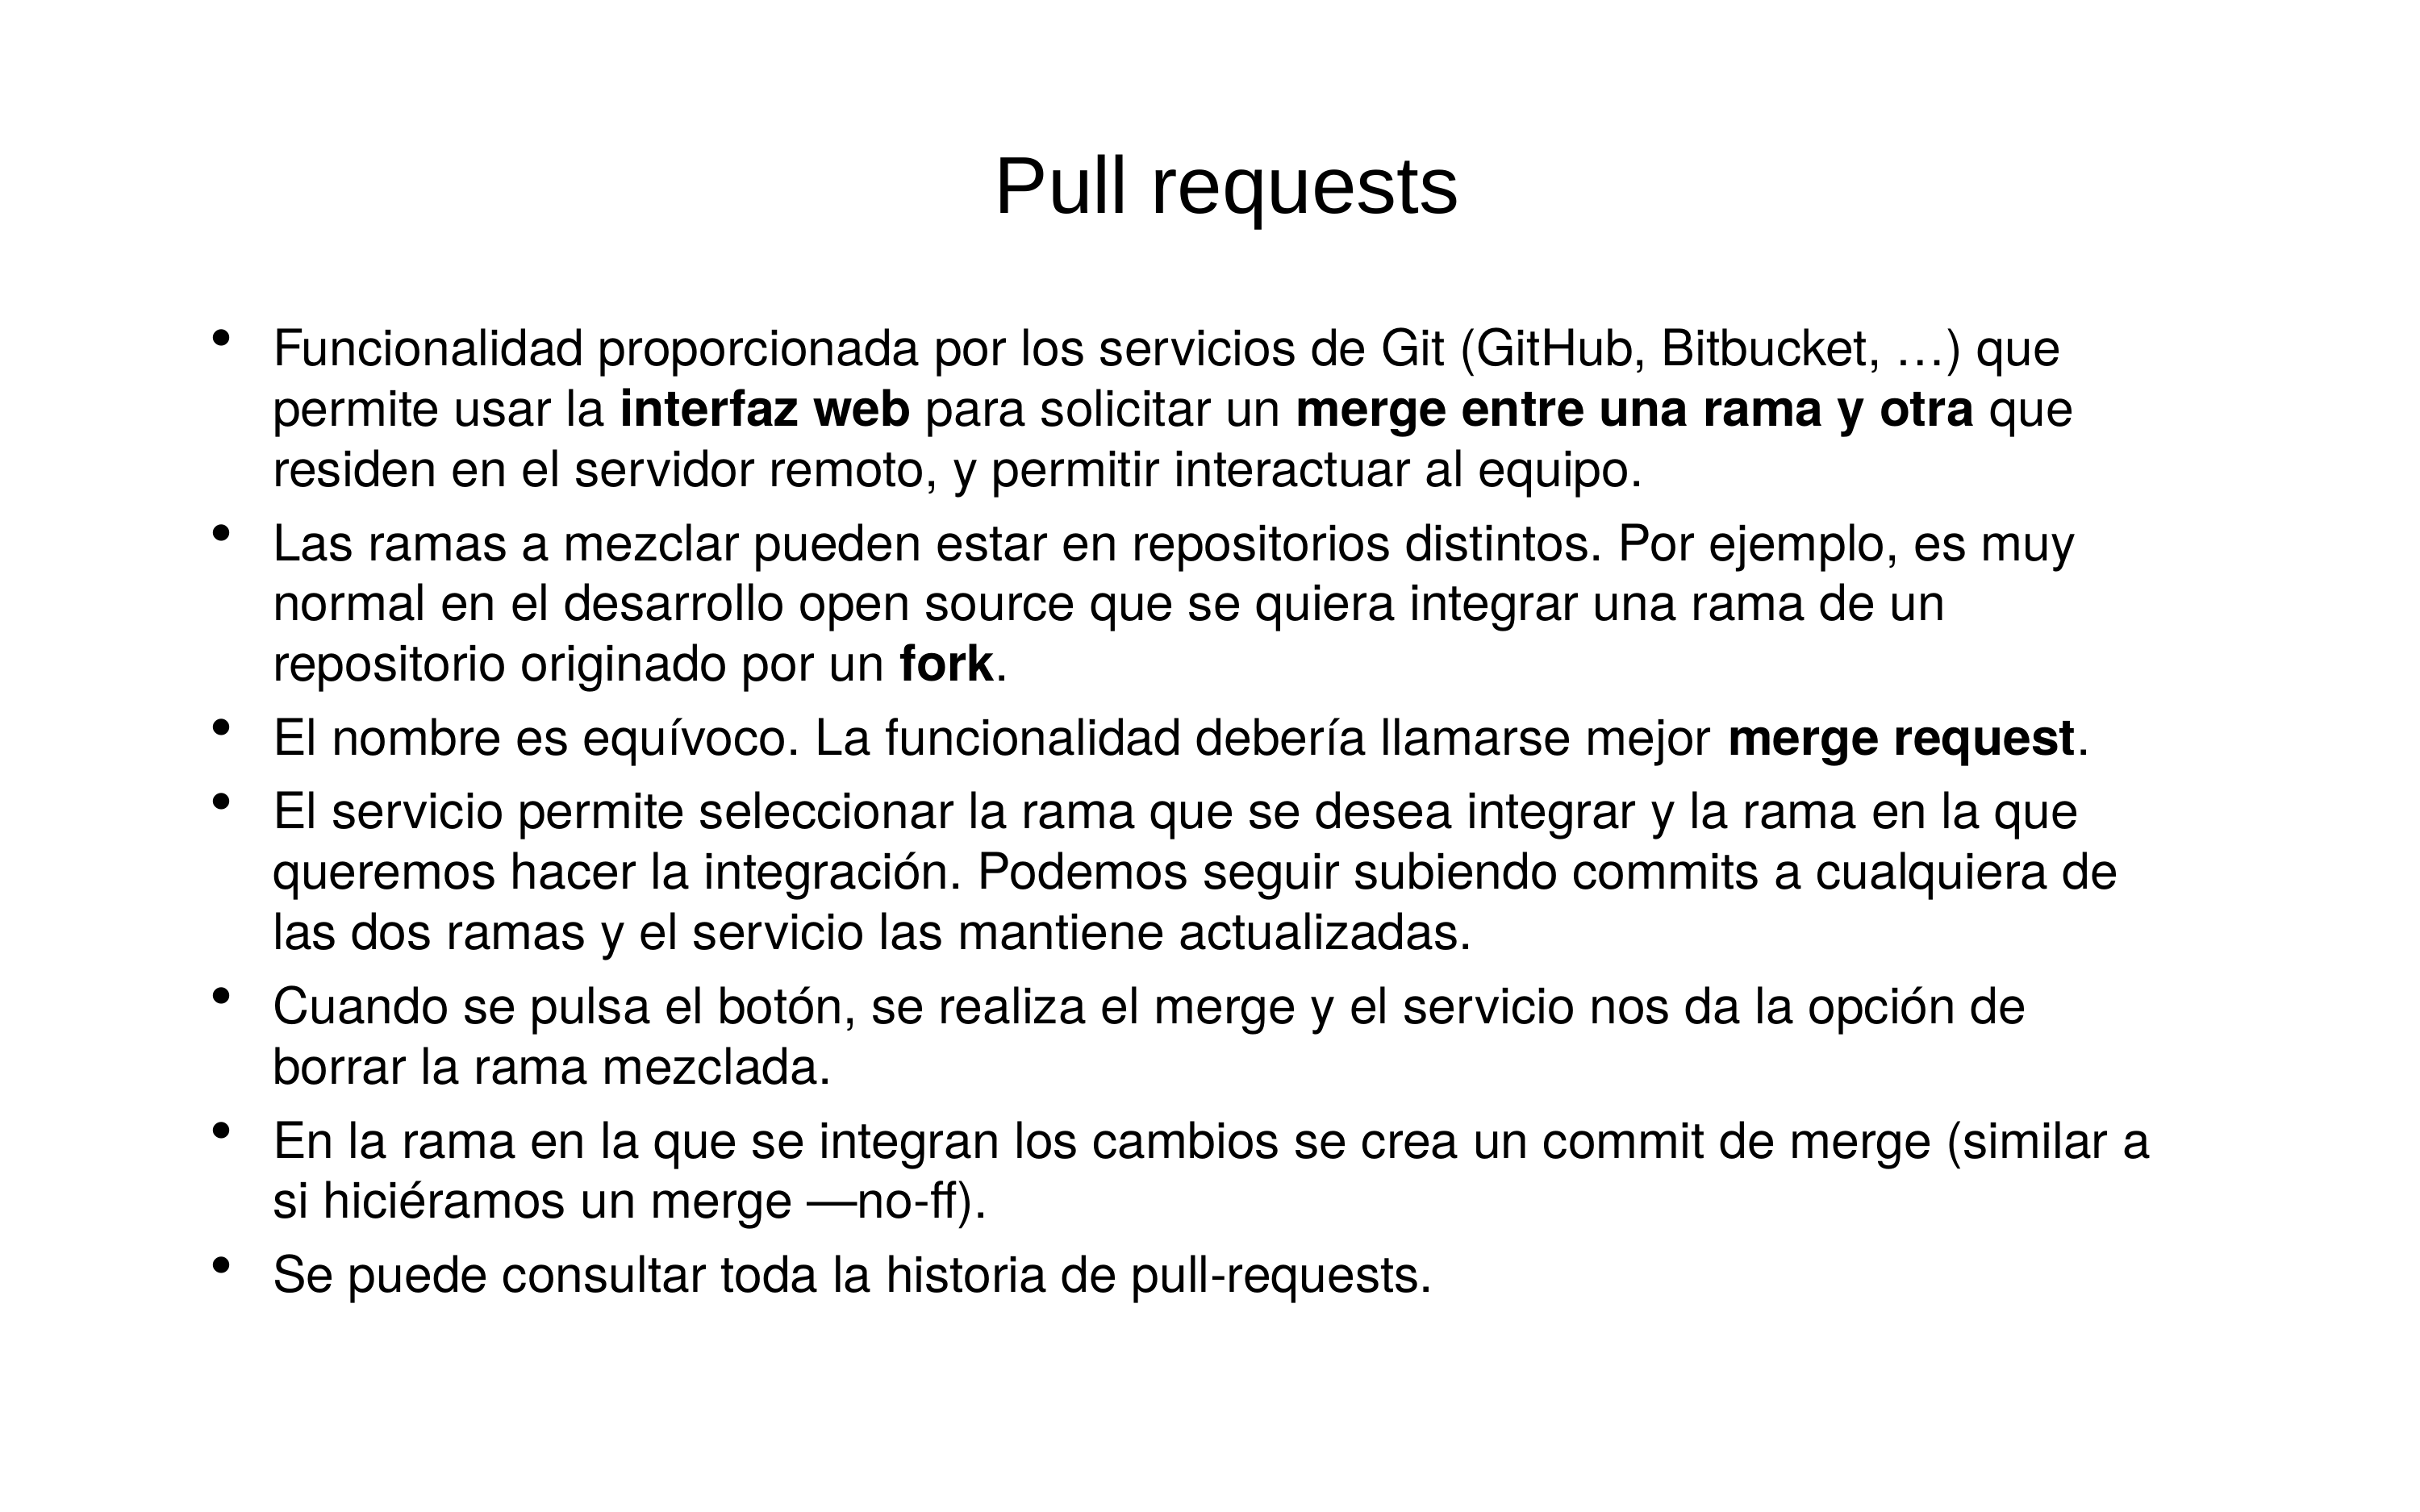

# Pull requests
Funcionalidad proporcionada por los servicios de Git (GitHub, Bitbucket, …) que permite usar la interfaz web para solicitar un merge entre una rama y otra que residen en el servidor remoto, y permitir interactuar al equipo.
Las ramas a mezclar pueden estar en repositorios distintos. Por ejemplo, es muy normal en el desarrollo open source que se quiera integrar una rama de un repositorio originado por un fork.
El nombre es equívoco. La funcionalidad debería llamarse mejor merge request.
El servicio permite seleccionar la rama que se desea integrar y la rama en la que queremos hacer la integración. Podemos seguir subiendo commits a cualquiera de las dos ramas y el servicio las mantiene actualizadas.
Cuando se pulsa el botón, se realiza el merge y el servicio nos da la opción de borrar la rama mezclada.
En la rama en la que se integran los cambios se crea un commit de merge (similar a si hiciéramos un merge —no-ff).
Se puede consultar toda la historia de pull-requests.
18